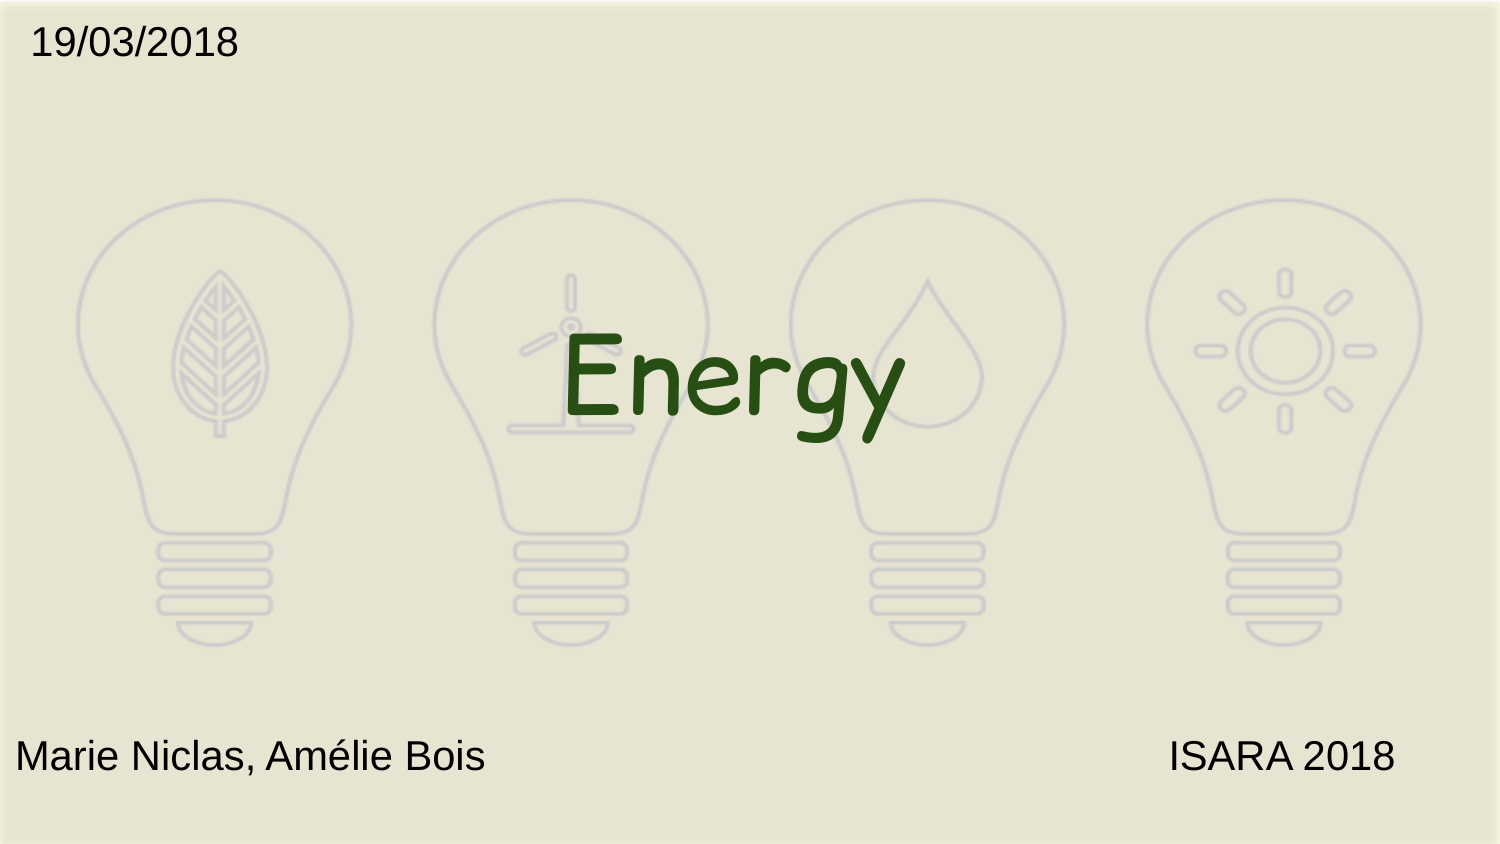

19/03/2018
# Energy
Marie Niclas, Amélie Bois        				         ISARA 2018